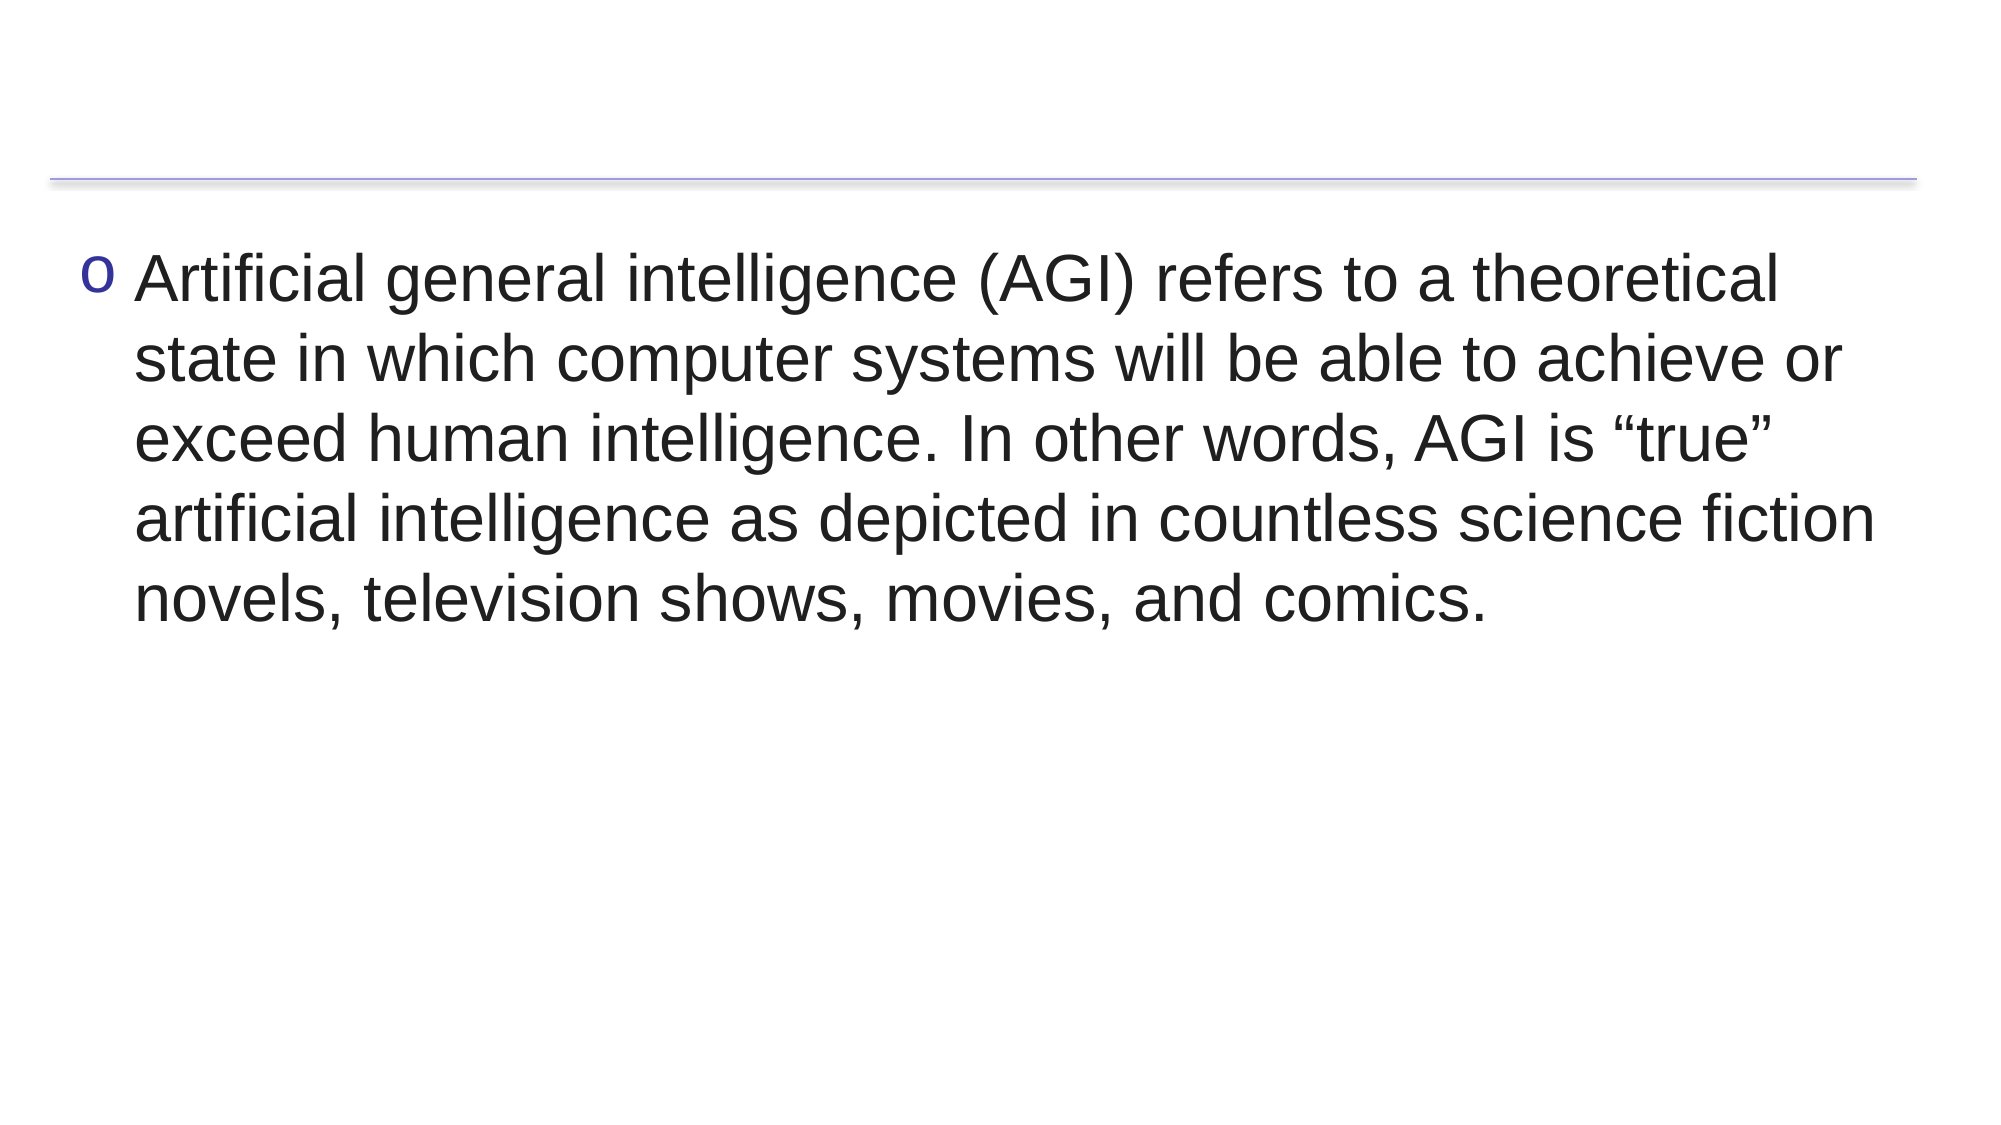

#
Artificial general intelligence (AGI) refers to a theoretical state in which computer systems will be able to achieve or exceed human intelligence. In other words, AGI is “true” artificial intelligence as depicted in countless science fiction novels, television shows, movies, and comics.